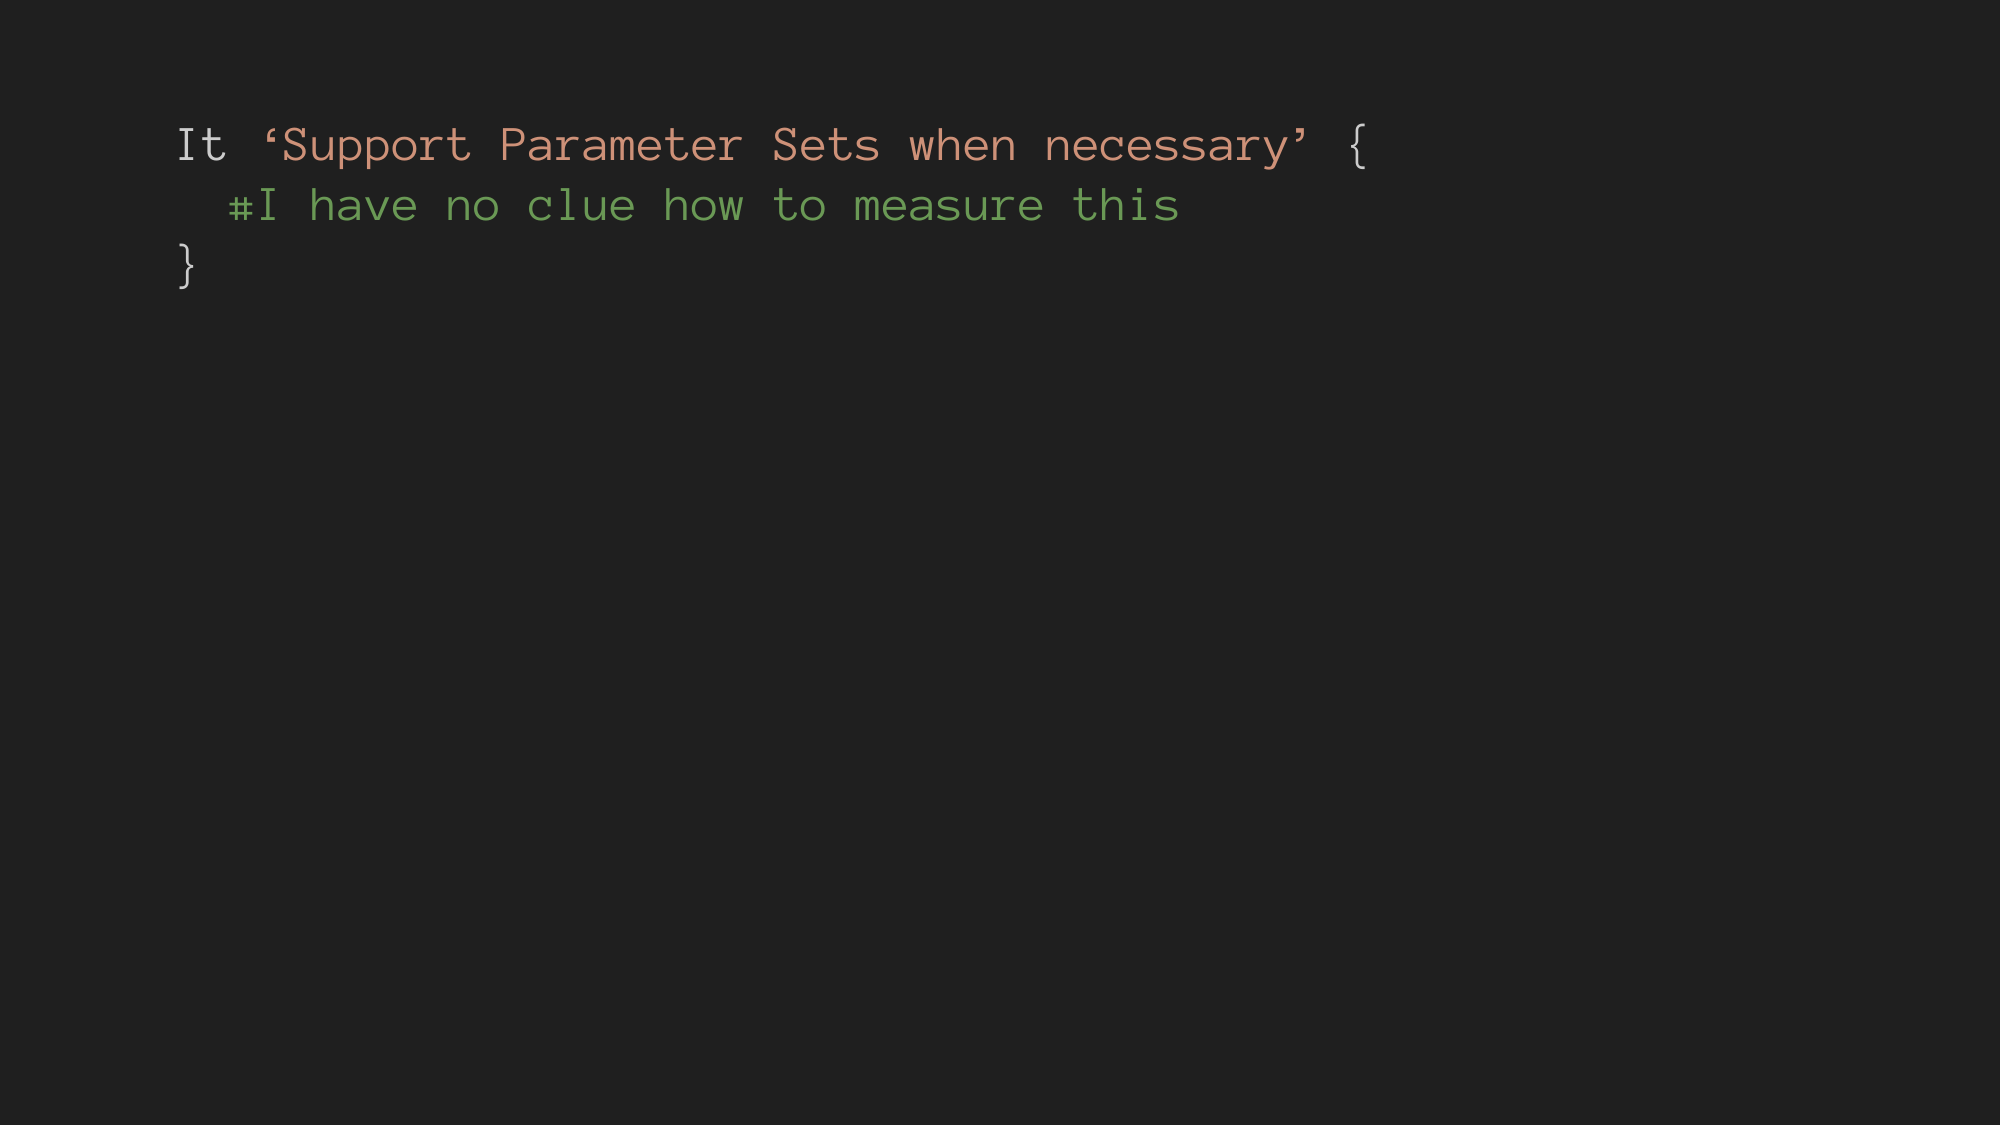

It ‘Support Parameter Sets when necessary’ {
  #I have no clue how to measure this
}